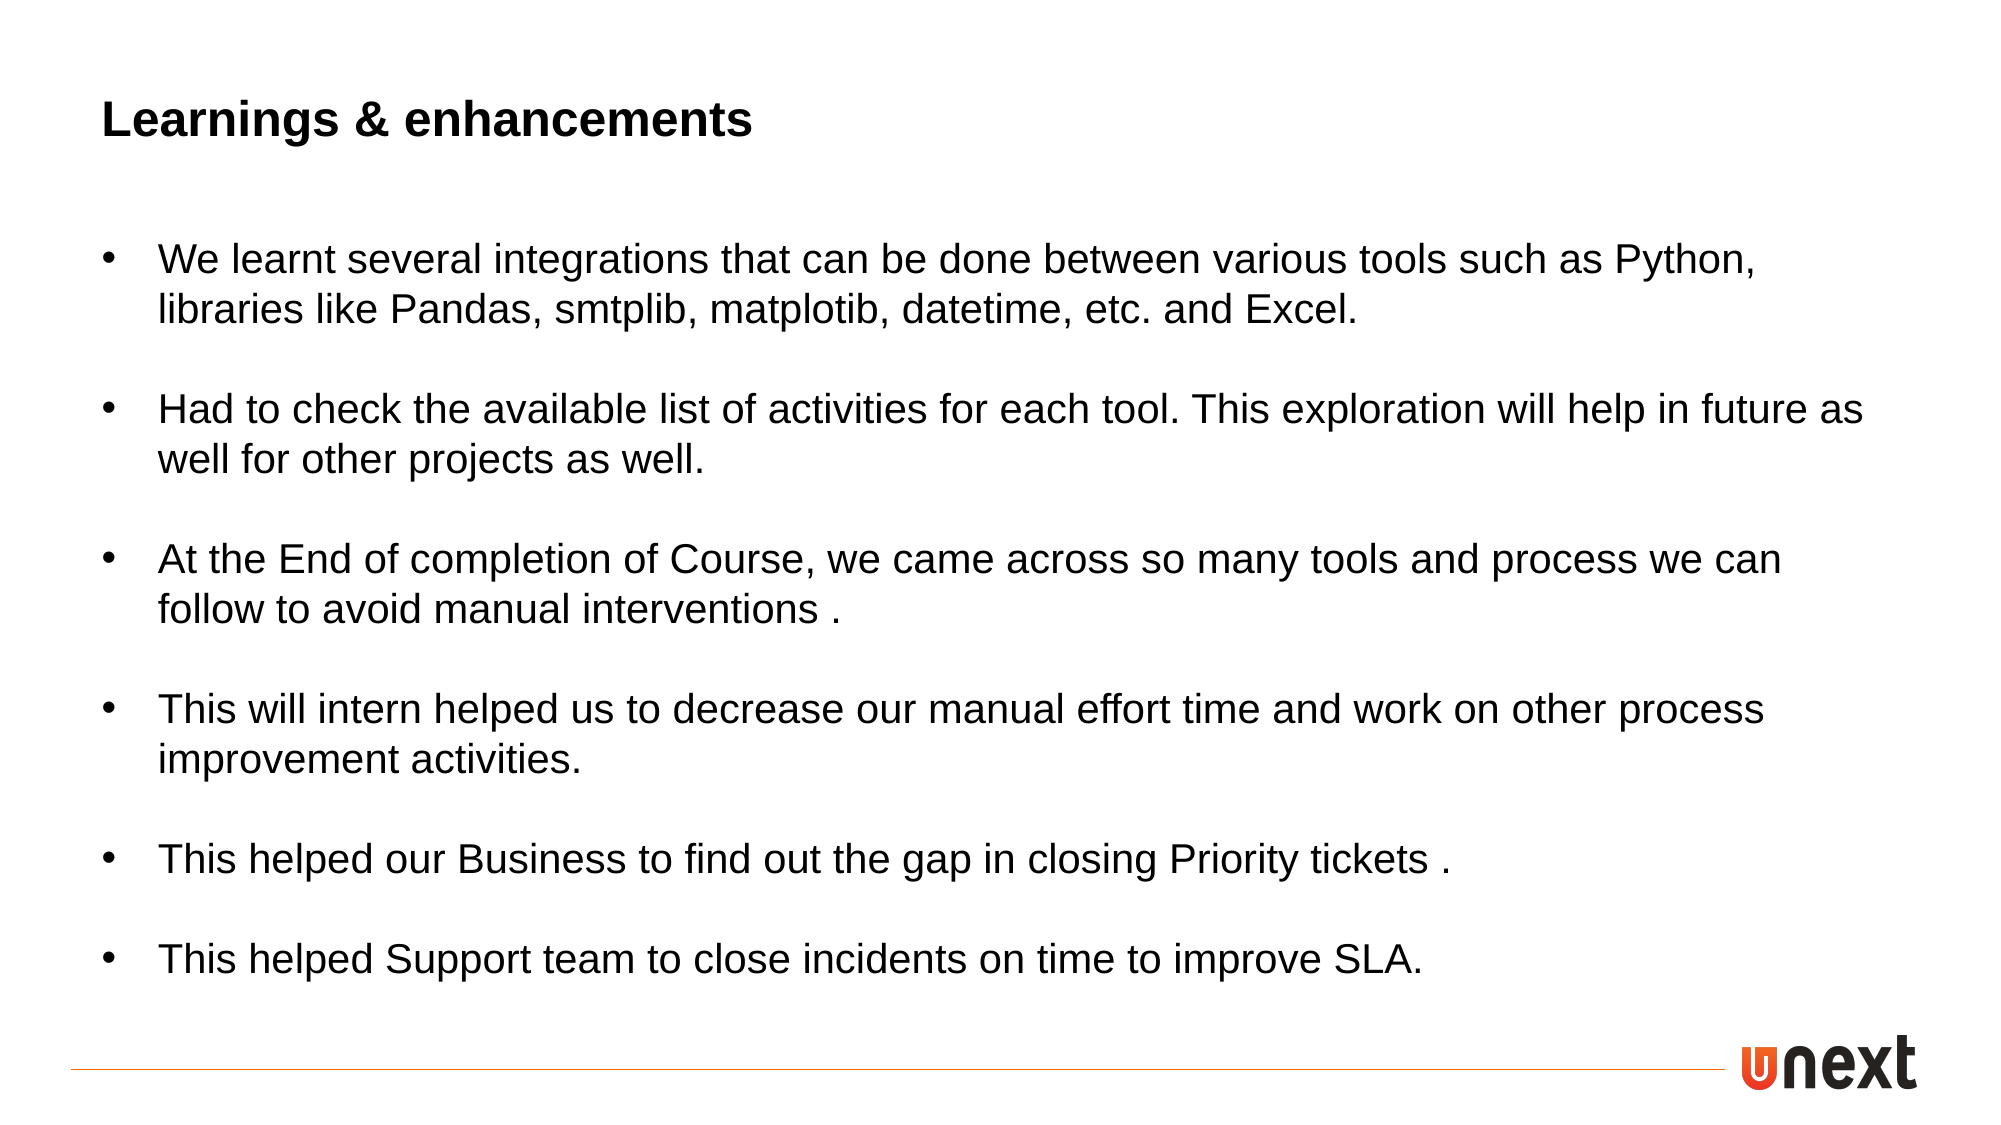

Learnings & enhancements
We learnt several integrations that can be done between various tools such as Python, libraries like Pandas, smtplib, matplotib, datetime, etc. and Excel.

Had to check the available list of activities for each tool. This exploration will help in future as well for other projects as well.

At the End of completion of Course, we came across so many tools and process we can follow to avoid manual interventions .

This will intern helped us to decrease our manual effort time and work on other process improvement activities.

This helped our Business to find out the gap in closing Priority tickets .

This helped Support team to close incidents on time to improve SLA.